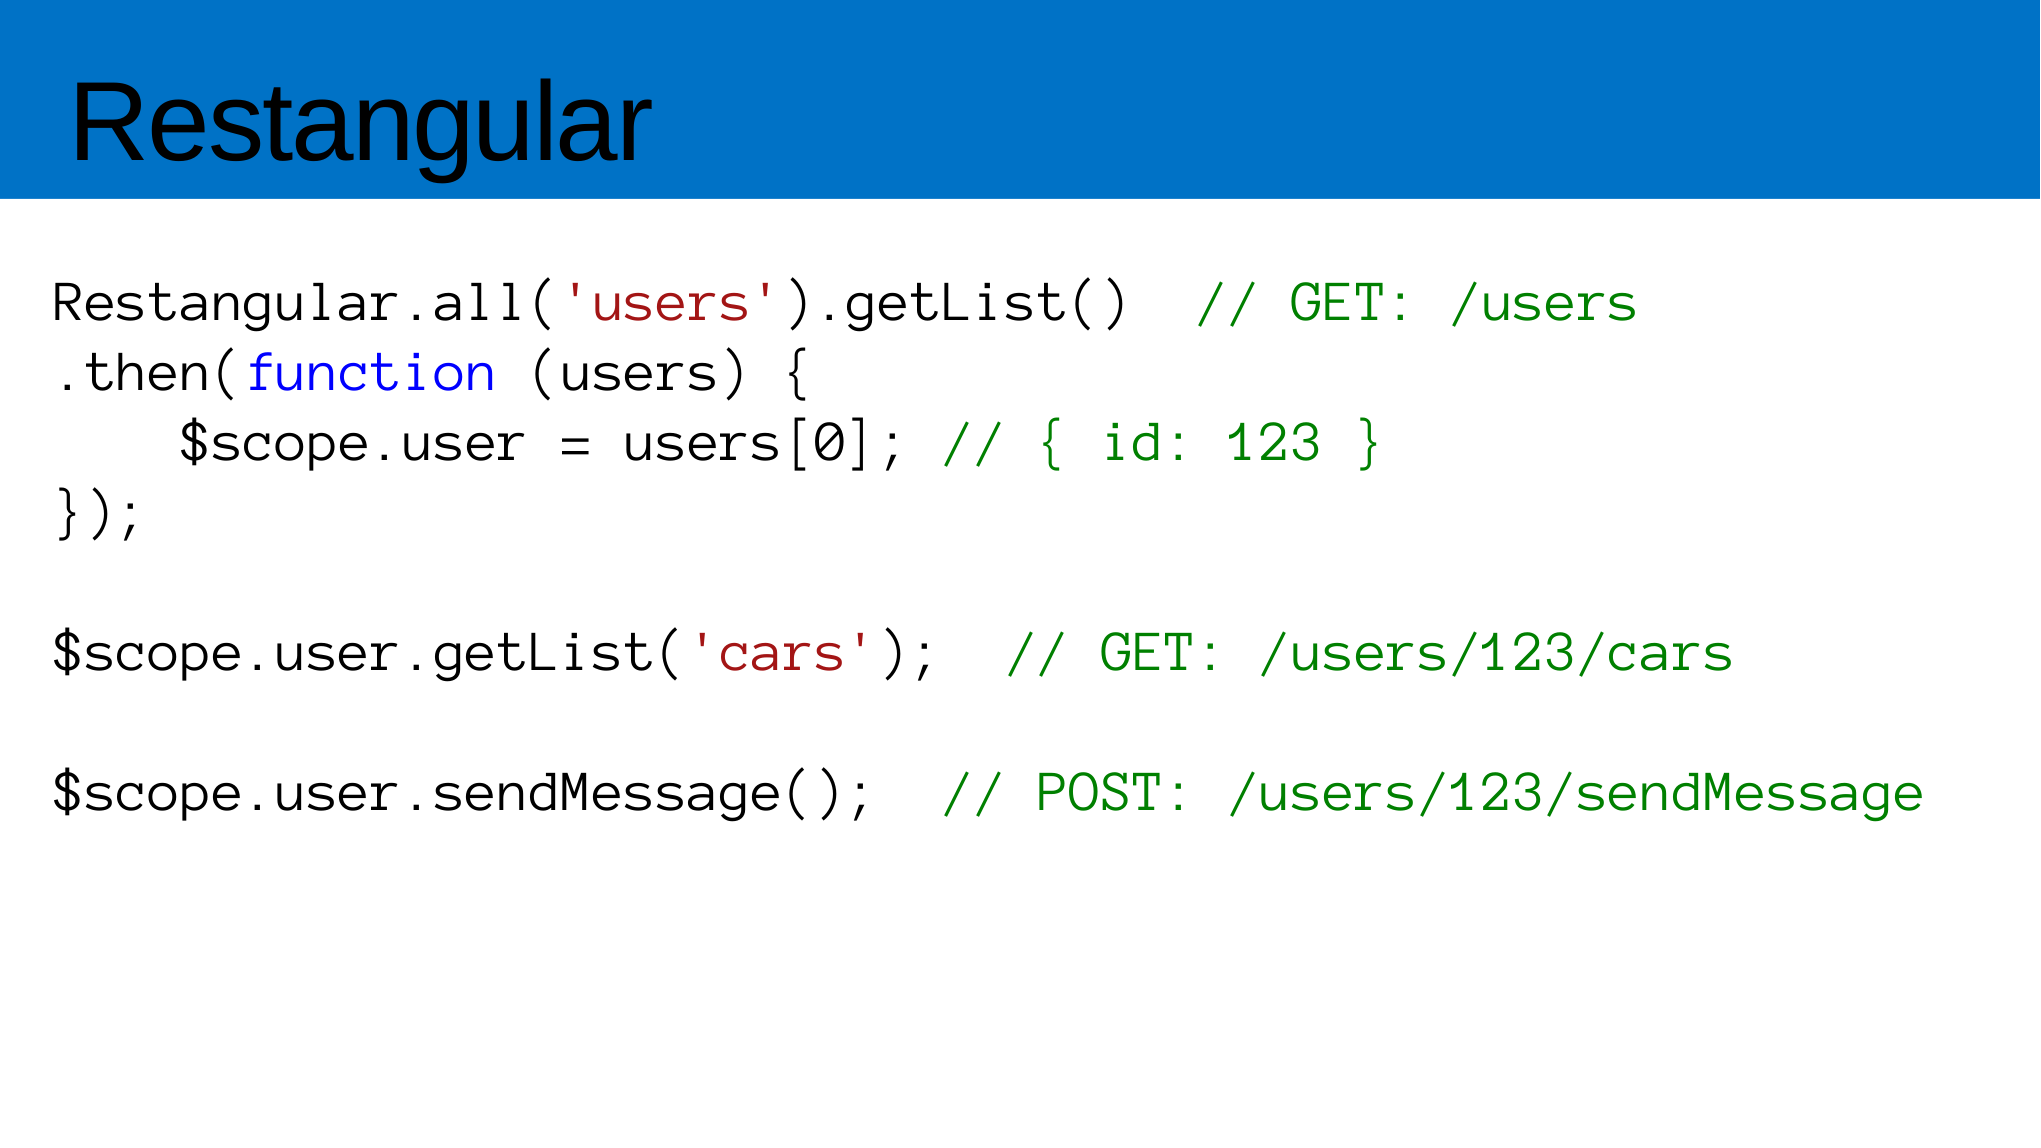

# Restangular
Restangular.all('users').getList()  // GET: /users
.then(function (users) {
    $scope.user = users[0]; // { id: 123 }
});

$scope.user.getList('cars');  // GET: /users/123/cars

$scope.user.sendMessage();  // POST: /users/123/sendMessage